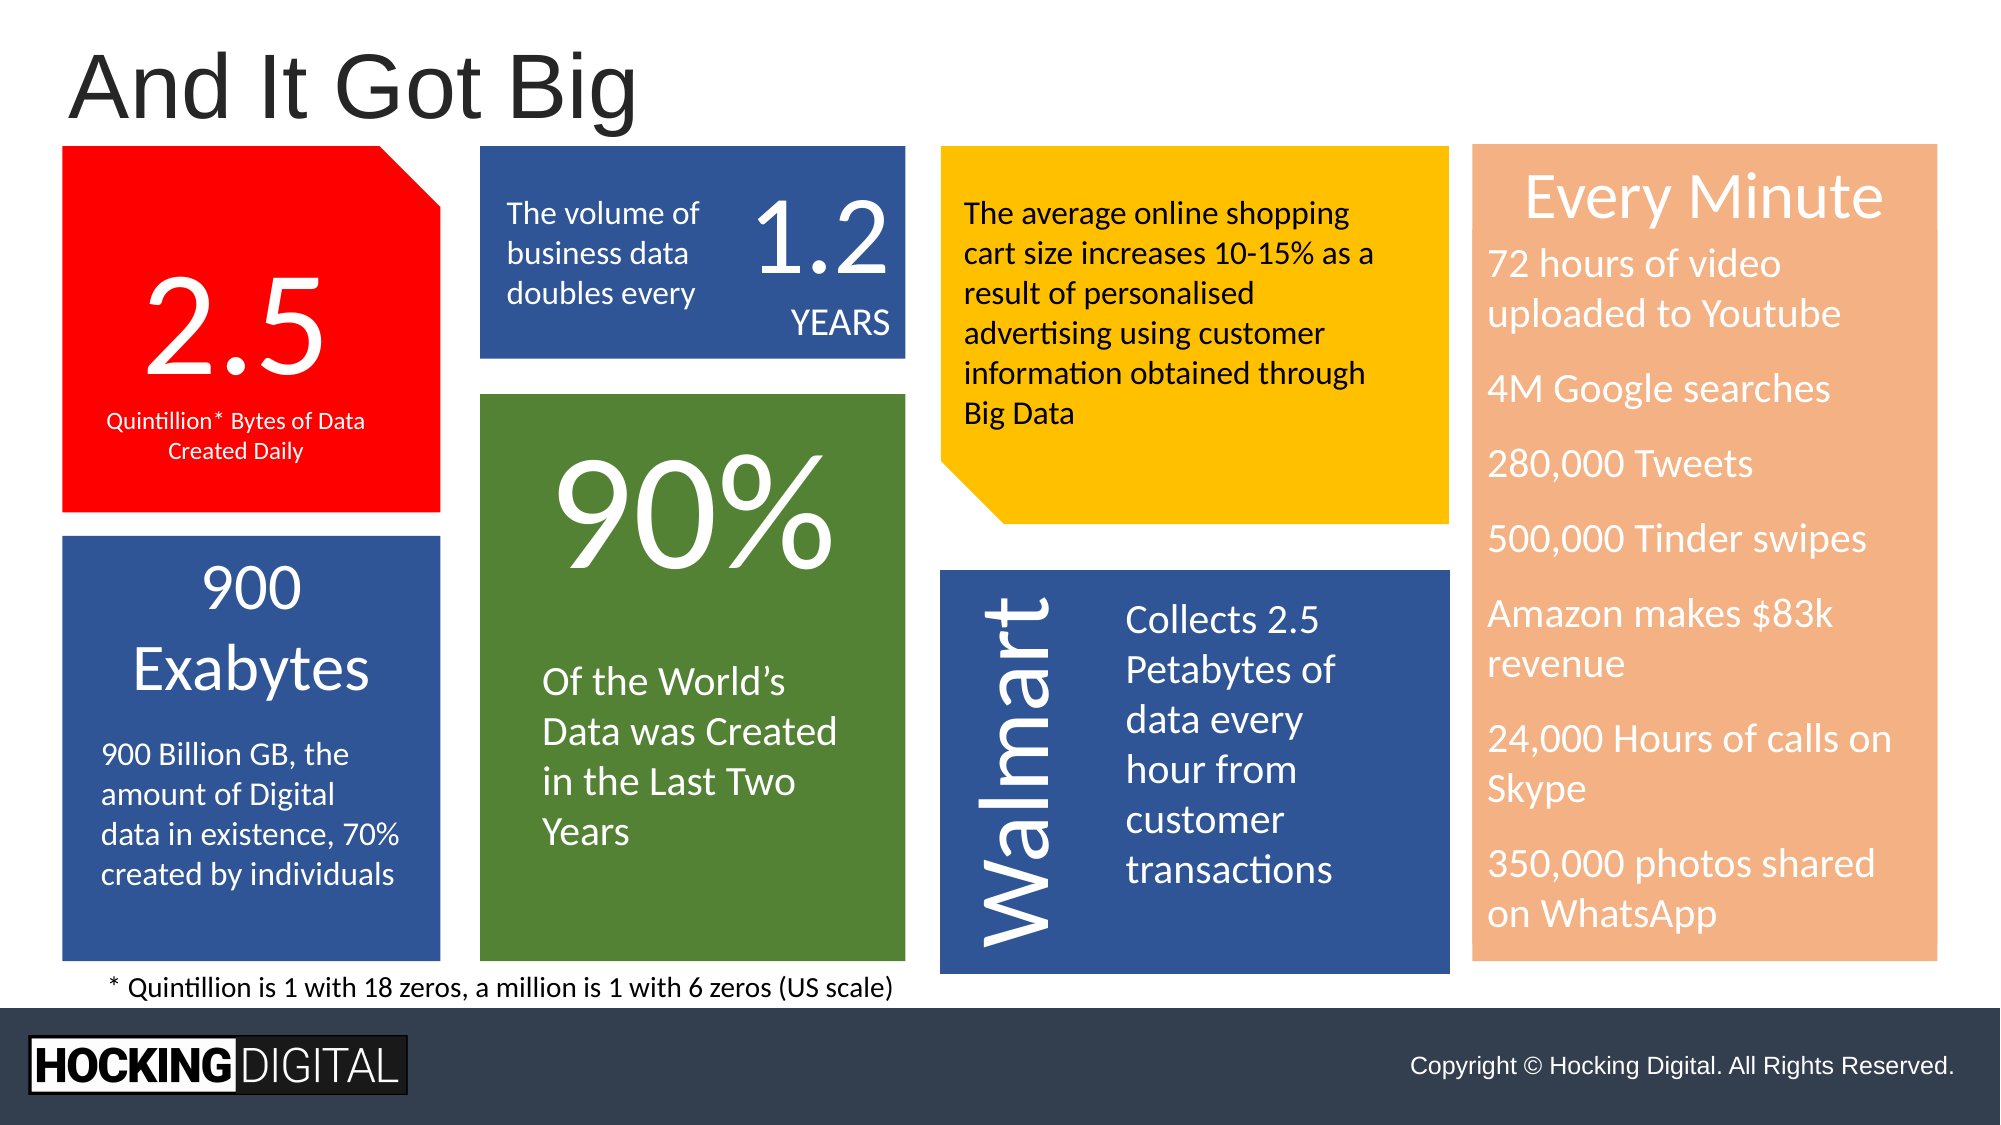

# And It Got Big
Every Minute
2.5
Quintillion* Bytes of Data Created Daily
1.2
YEARS

The volume of business data doubles every
The average online shopping cart size increases 10-15% as a result of personalised advertising using customer information obtained through Big Data
72 hours of video uploaded to Youtube
4M Google searches
280,000 Tweets
500,000 Tinder swipes
Amazon makes $83k revenue
24,000 Hours of calls on Skype
350,000 photos shared on WhatsApp
90%
900 Exabytes
Walmart
Collects 2.5 Petabytes of data every hour from customer transactions
Of the World’s Data was Created in the Last Two Years
900 Billion GB, the amount of Digital data in existence, 70% created by individuals
* Quintillion is 1 with 18 zeros, a million is 1 with 6 zeros (US scale)